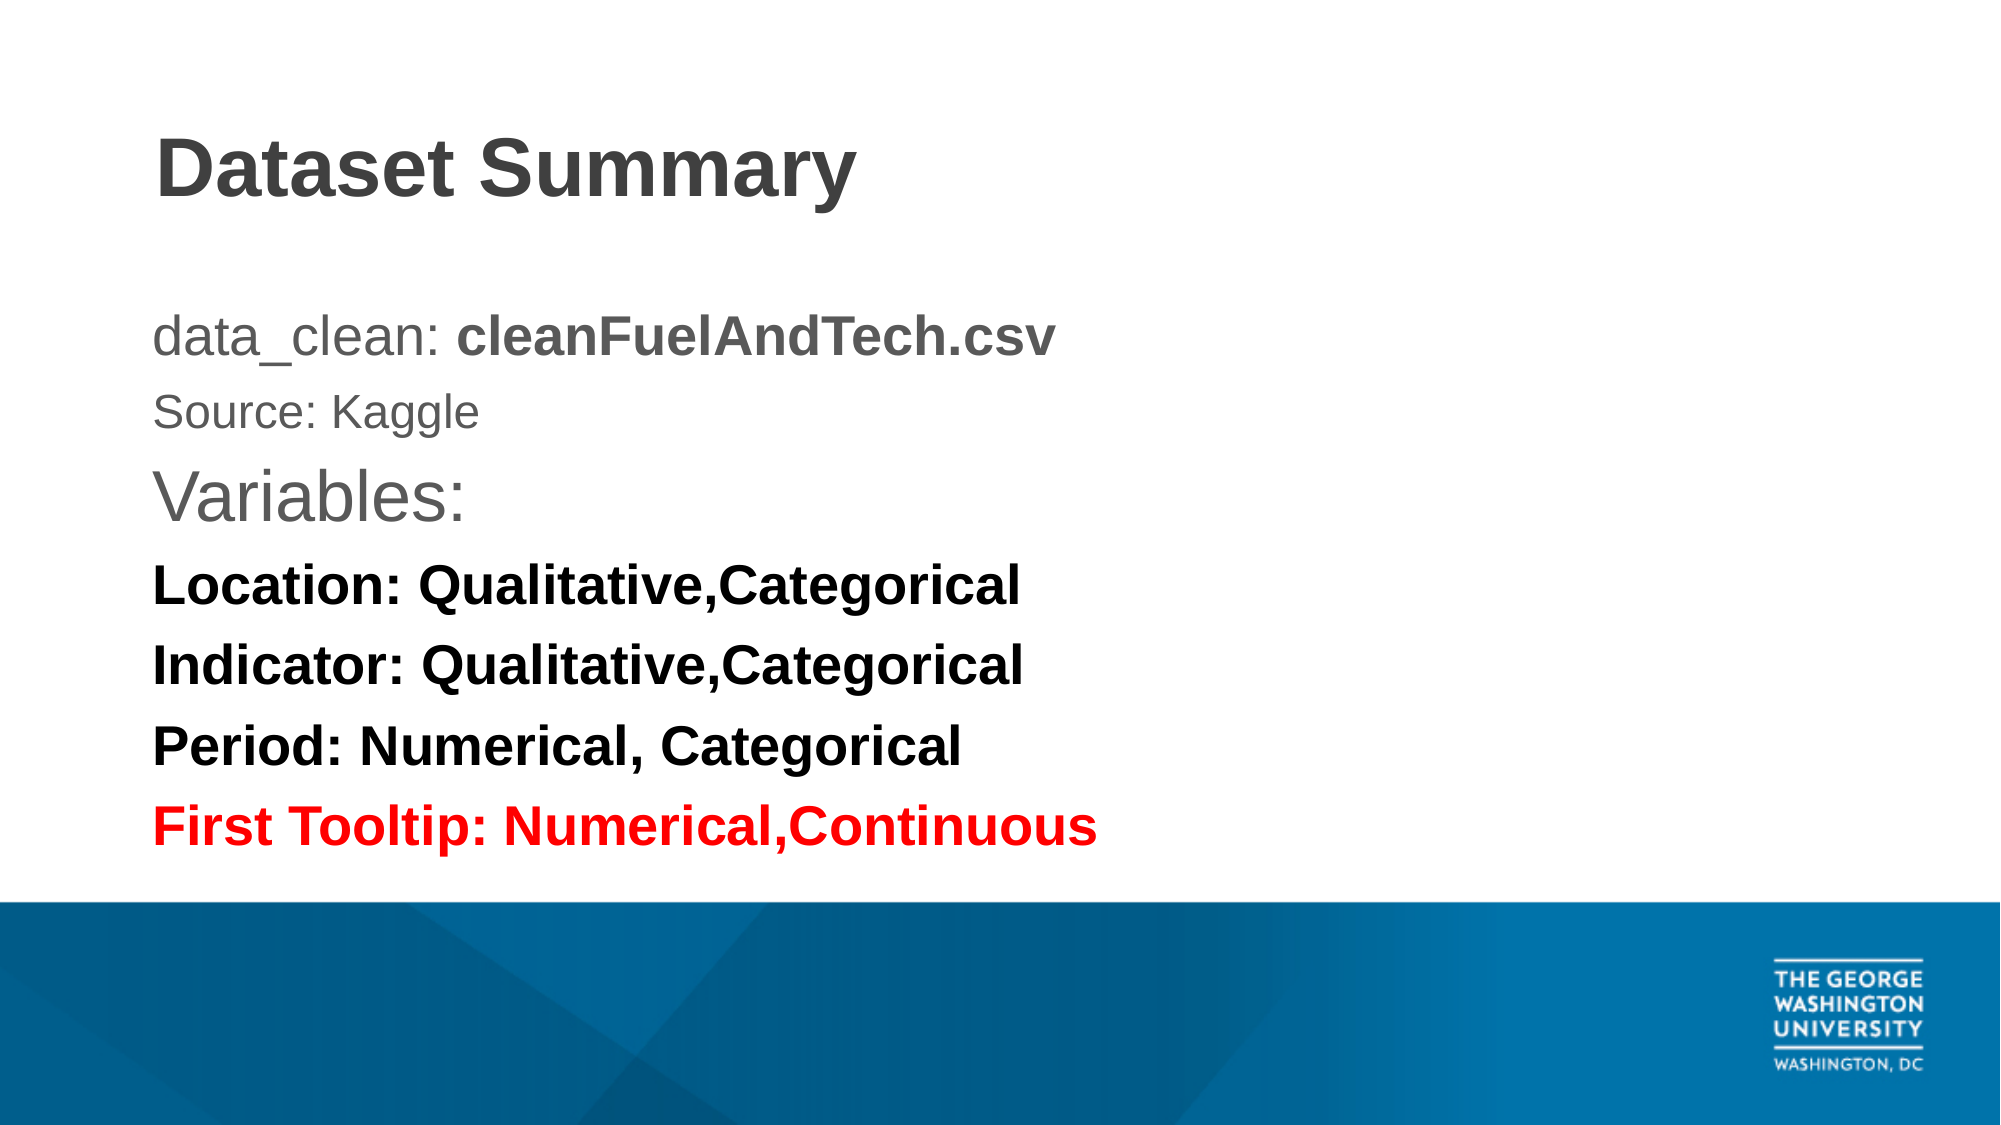

# Dataset Summary
data_clean: cleanFuelAndTech.csv
Source: Kaggle
Variables:
Location: Qualitative,Categorical
Indicator: Qualitative,Categorical
Period: Numerical, Categorical
First Tooltip: Numerical,Continuous